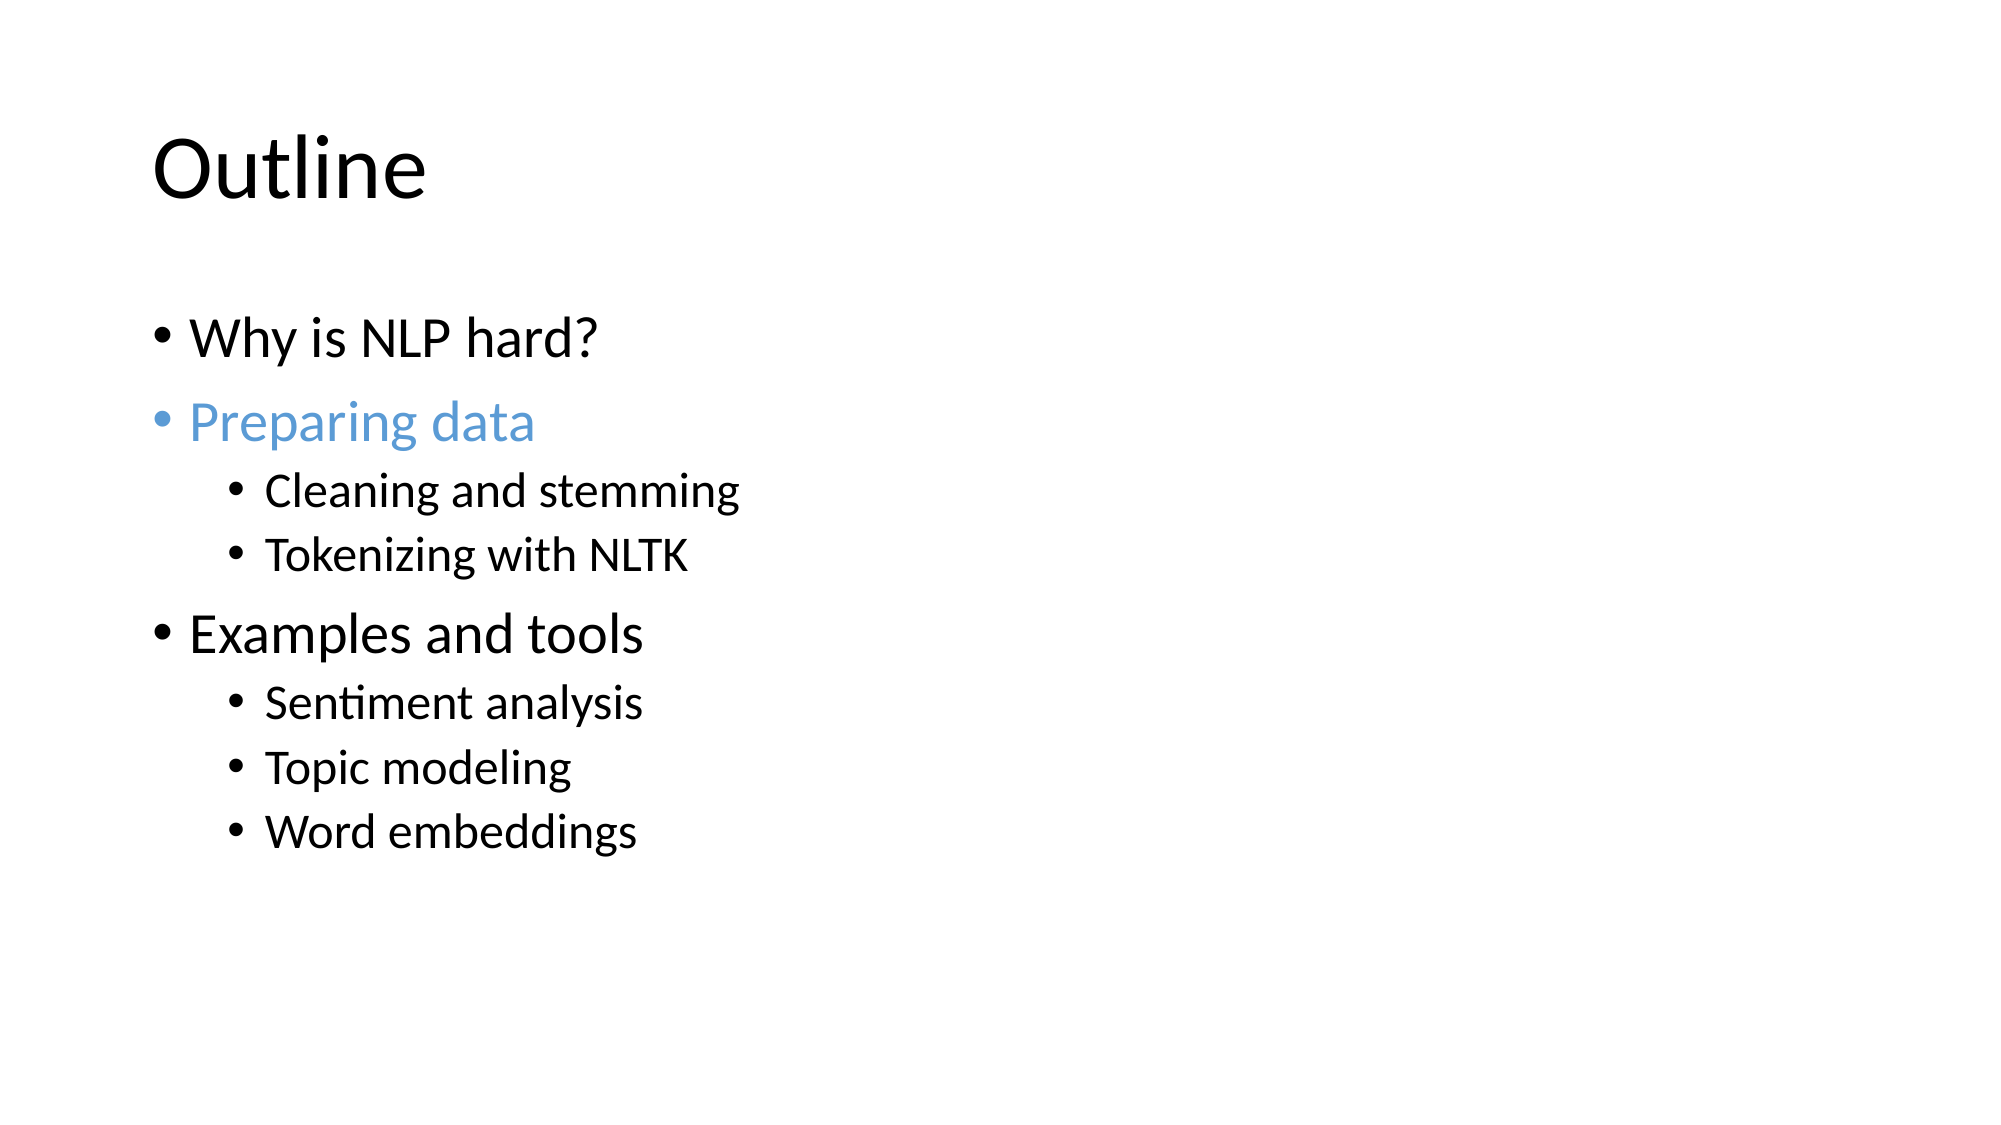

# Outline
Why is NLP hard?
Preparing data
Cleaning and stemming
Tokenizing with NLTK
Examples and tools
Sentiment analysis
Topic modeling
Word embeddings